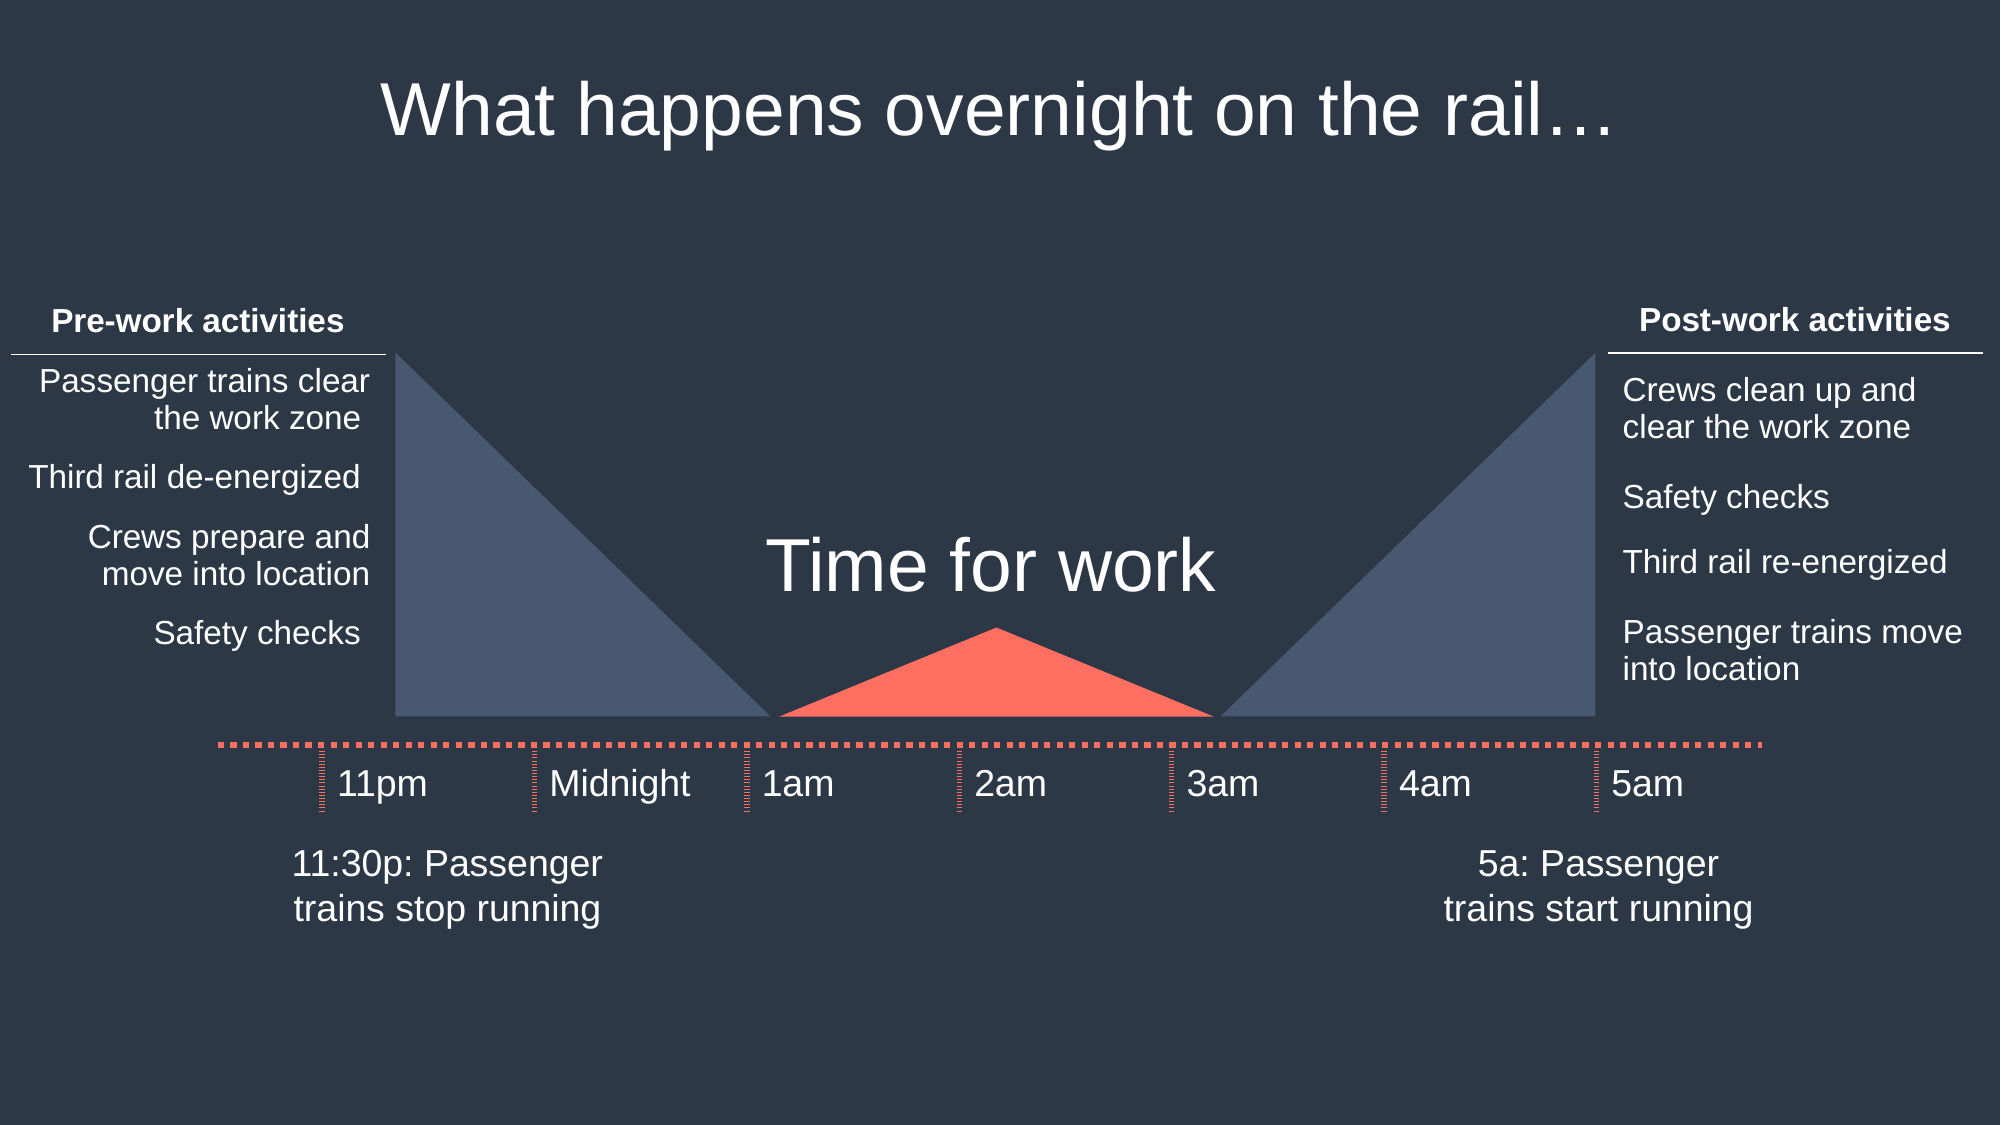

What happens overnight on the rail…
| Pre-work activities |
| --- |
| Passenger trains clear the work zone |
| Third rail de-energized |
| Crews prepare and move into location |
| Safety checks |
| Post-work activities |
| --- |
| Crews clean up and clear the work zone |
| Safety checks |
| Third rail re-energized |
| Passenger trains move into location |

Time for work

| 11pm | Midnight | 1am | 2am | 3am | 4am | 5am |
| --- | --- | --- | --- | --- | --- | --- |
11:30p: Passenger trains stop running
5a: Passenger trains start running